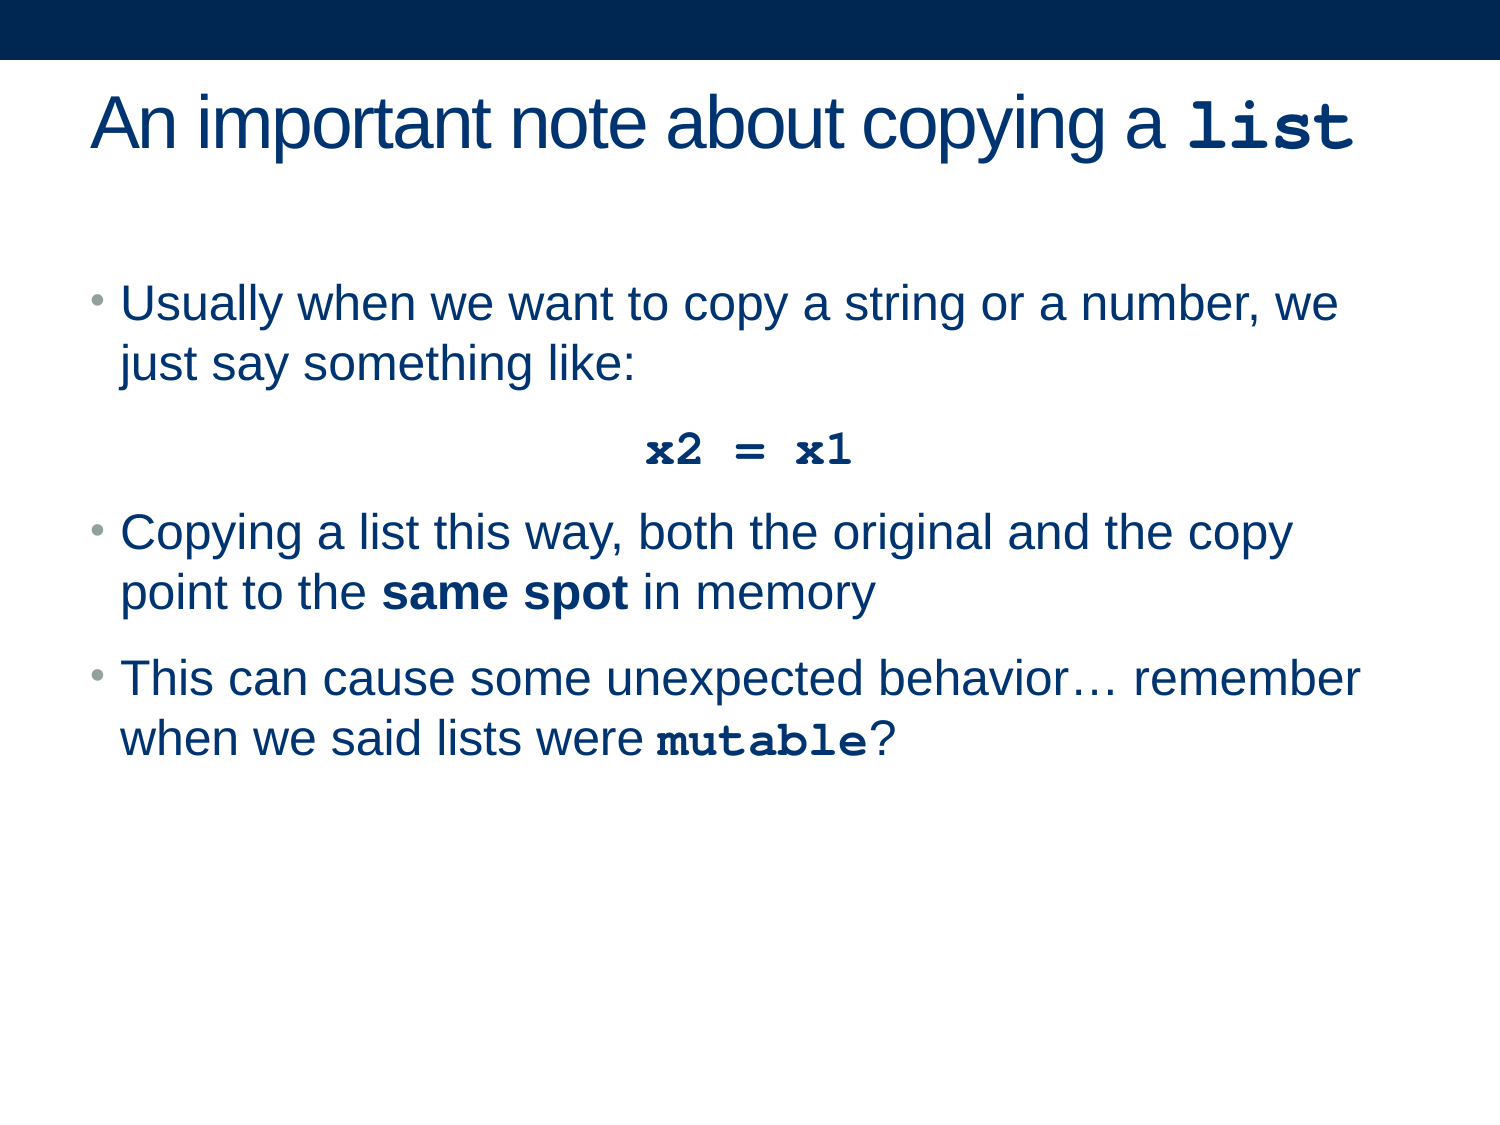

# An important note about copying a list
Usually when we want to copy a string or a number, we just say something like:
x2 = x1
Copying a list this way, both the original and the copy point to the same spot in memory
This can cause some unexpected behavior… remember when we said lists were mutable?